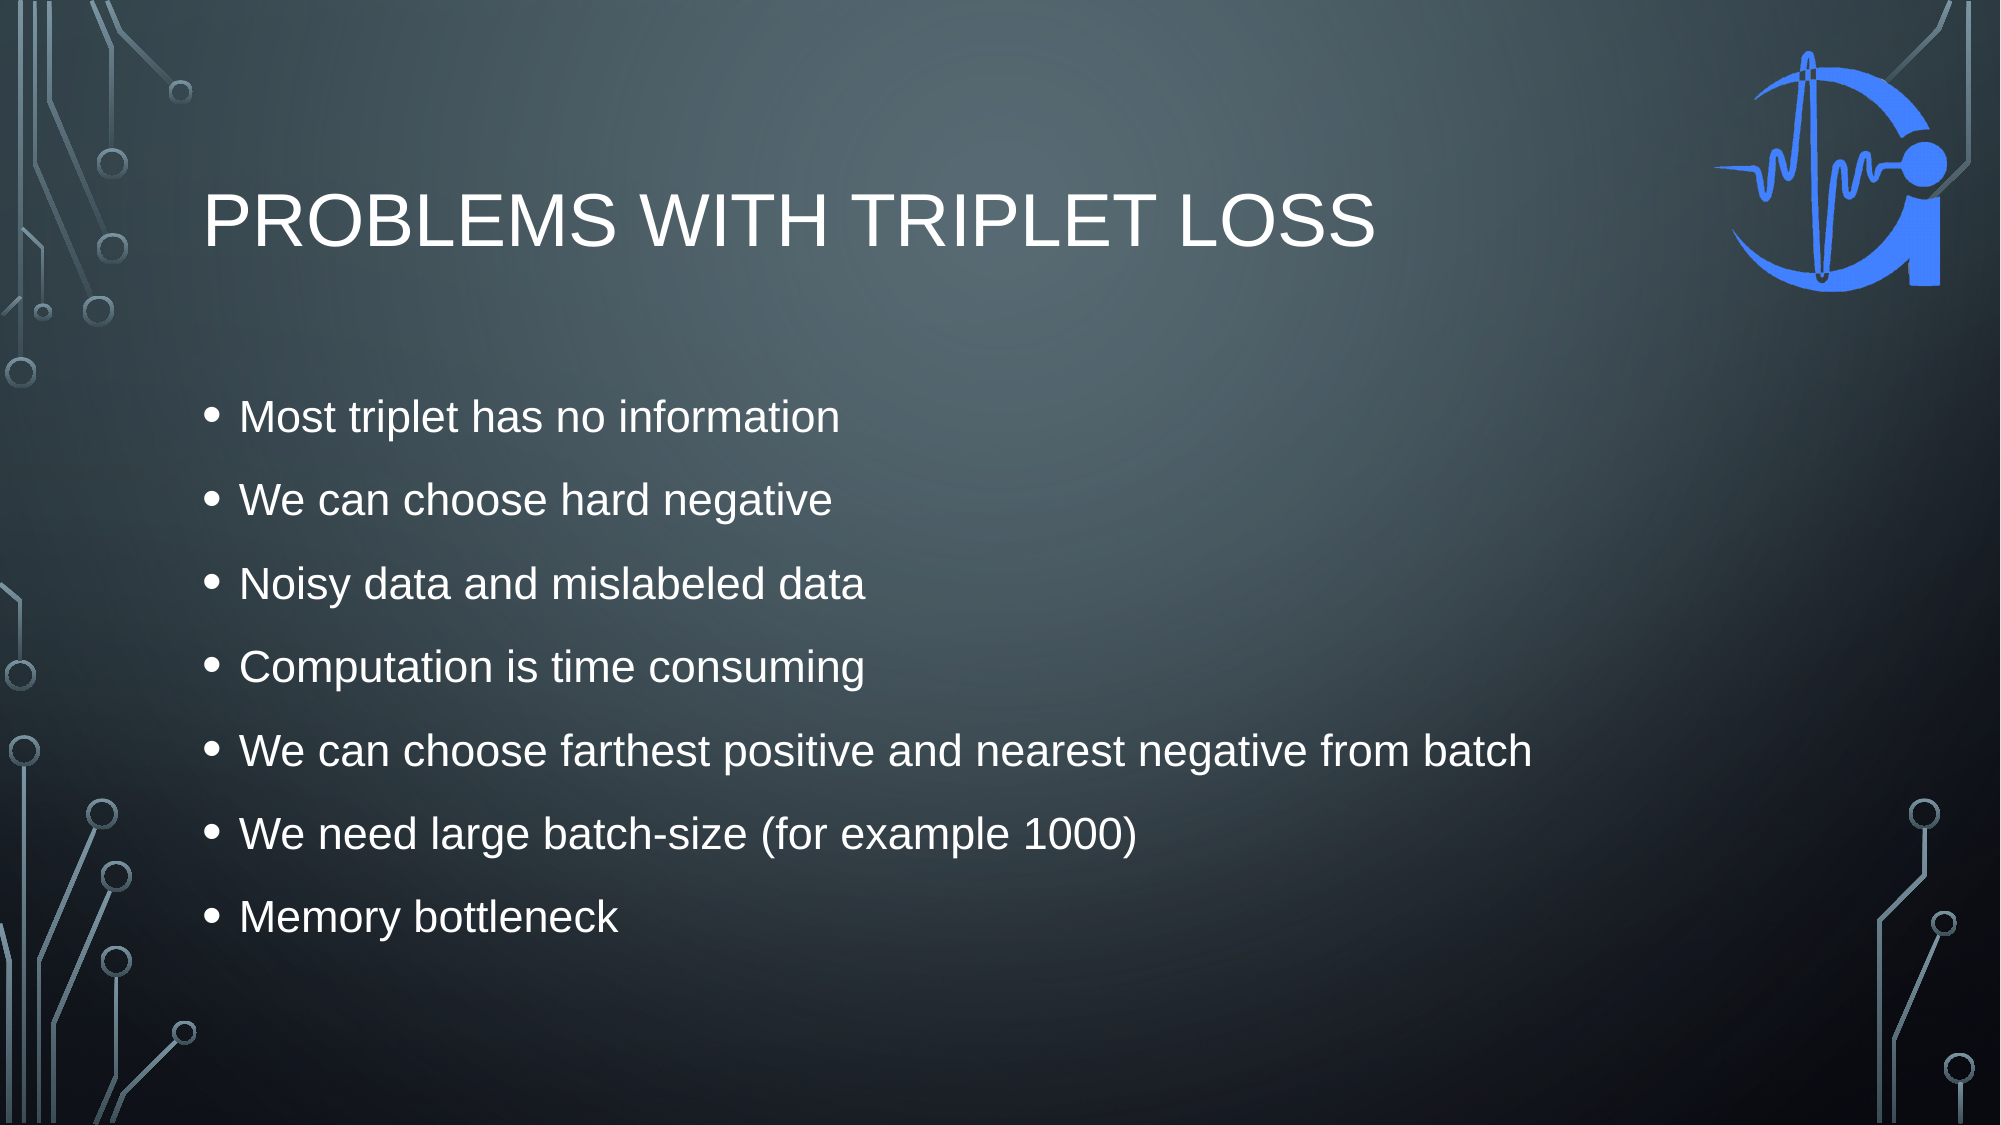

# Problems with triplet loss
Most triplet has no information
We can choose hard negative
Noisy data and mislabeled data
Computation is time consuming
We can choose farthest positive and nearest negative from batch
We need large batch-size (for example 1000)
Memory bottleneck